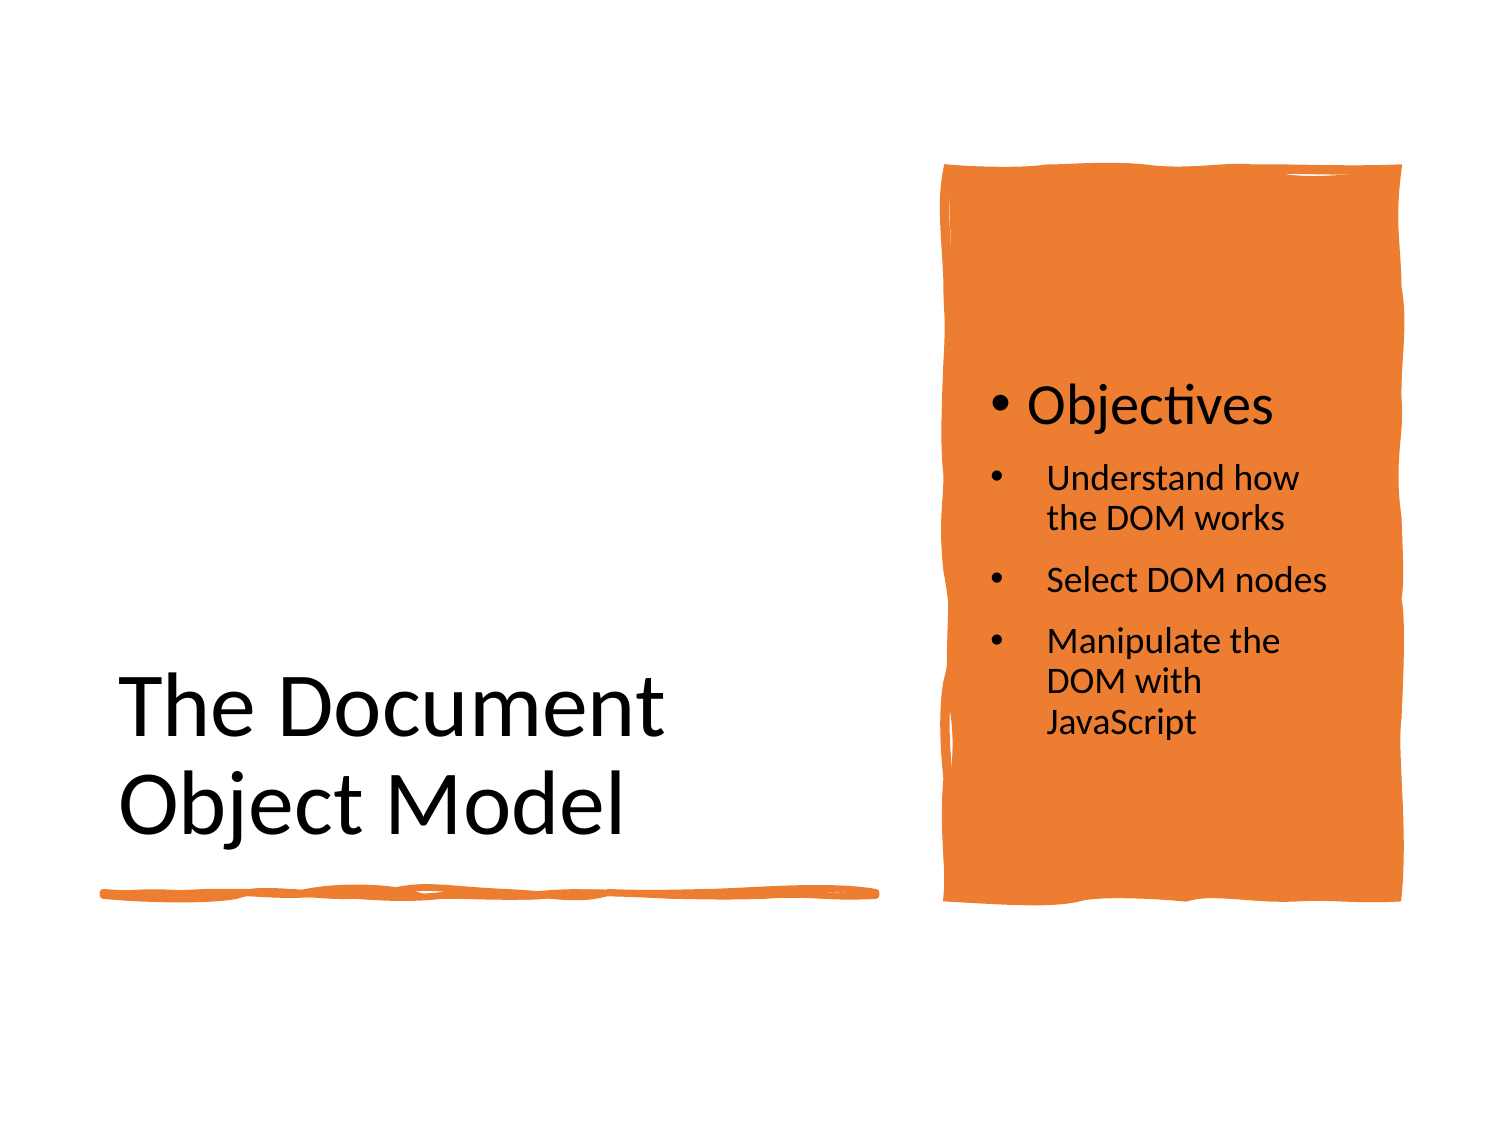

# The Document Object Model
Objectives
Understand how the DOM works
Select DOM nodes
Manipulate the DOM with JavaScript